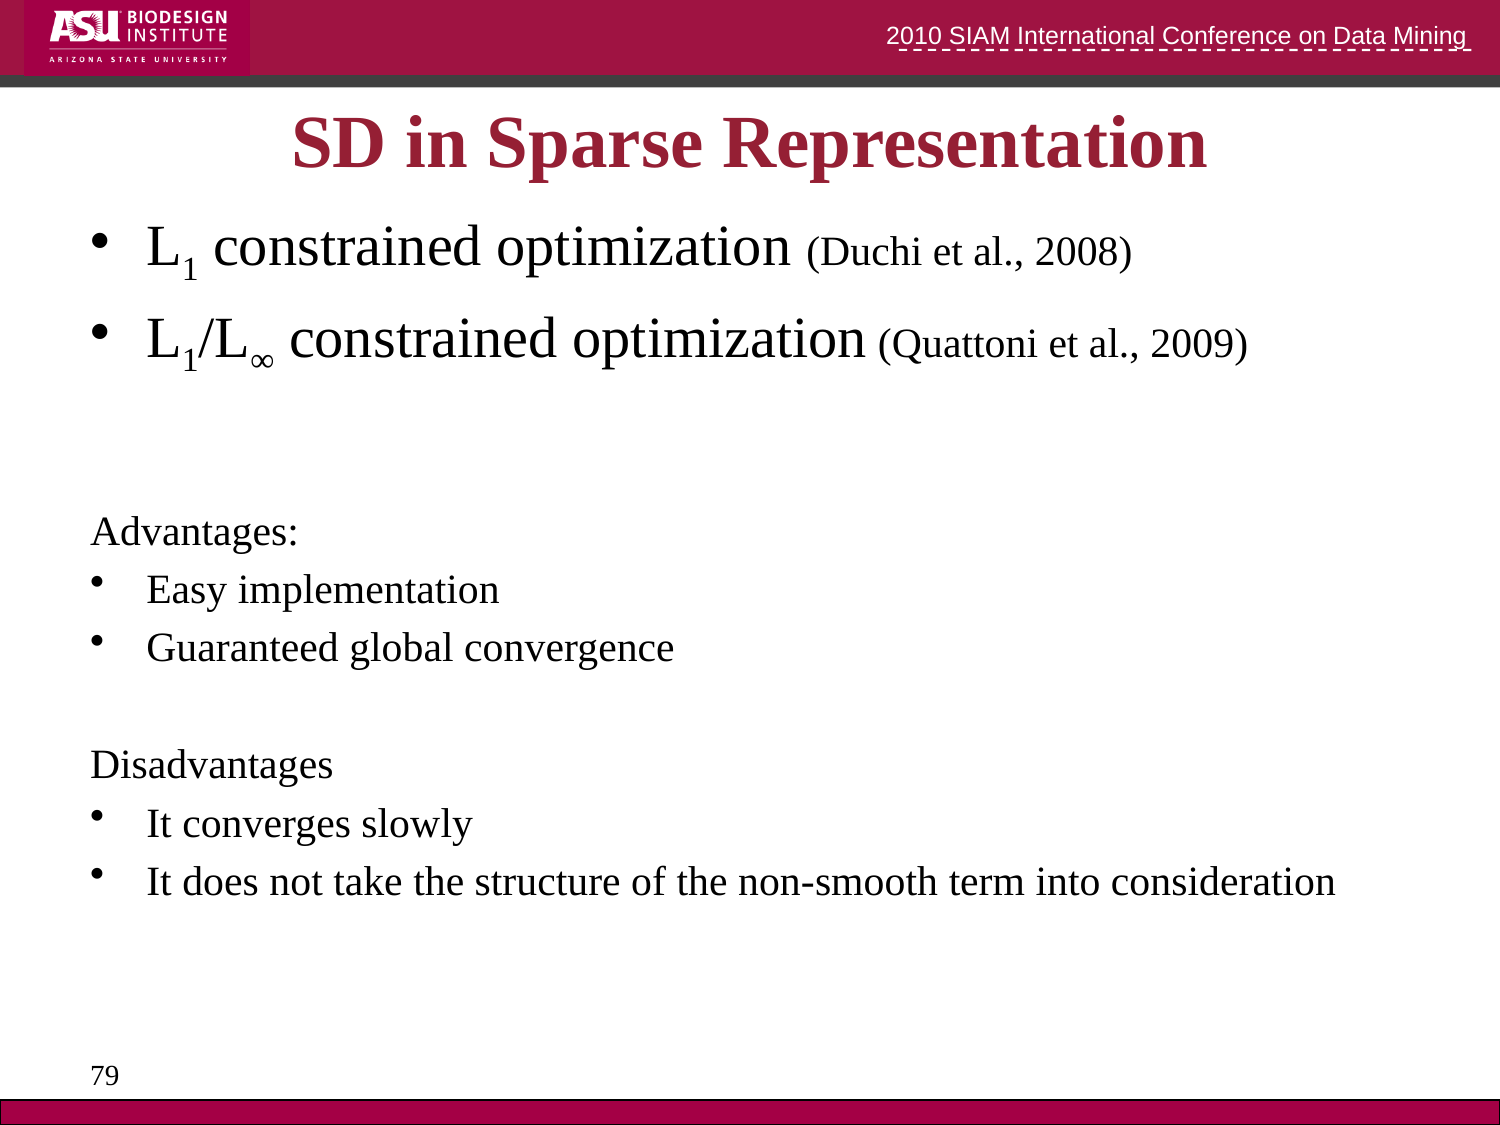

# SD in Sparse Representation
L1 constrained optimization (Duchi et al., 2008)
L1/L∞ constrained optimization (Quattoni et al., 2009)

Advantages:
Easy implementation
Guaranteed global convergence

Disadvantages
It converges slowly
It does not take the structure of the non-smooth term into consideration
79